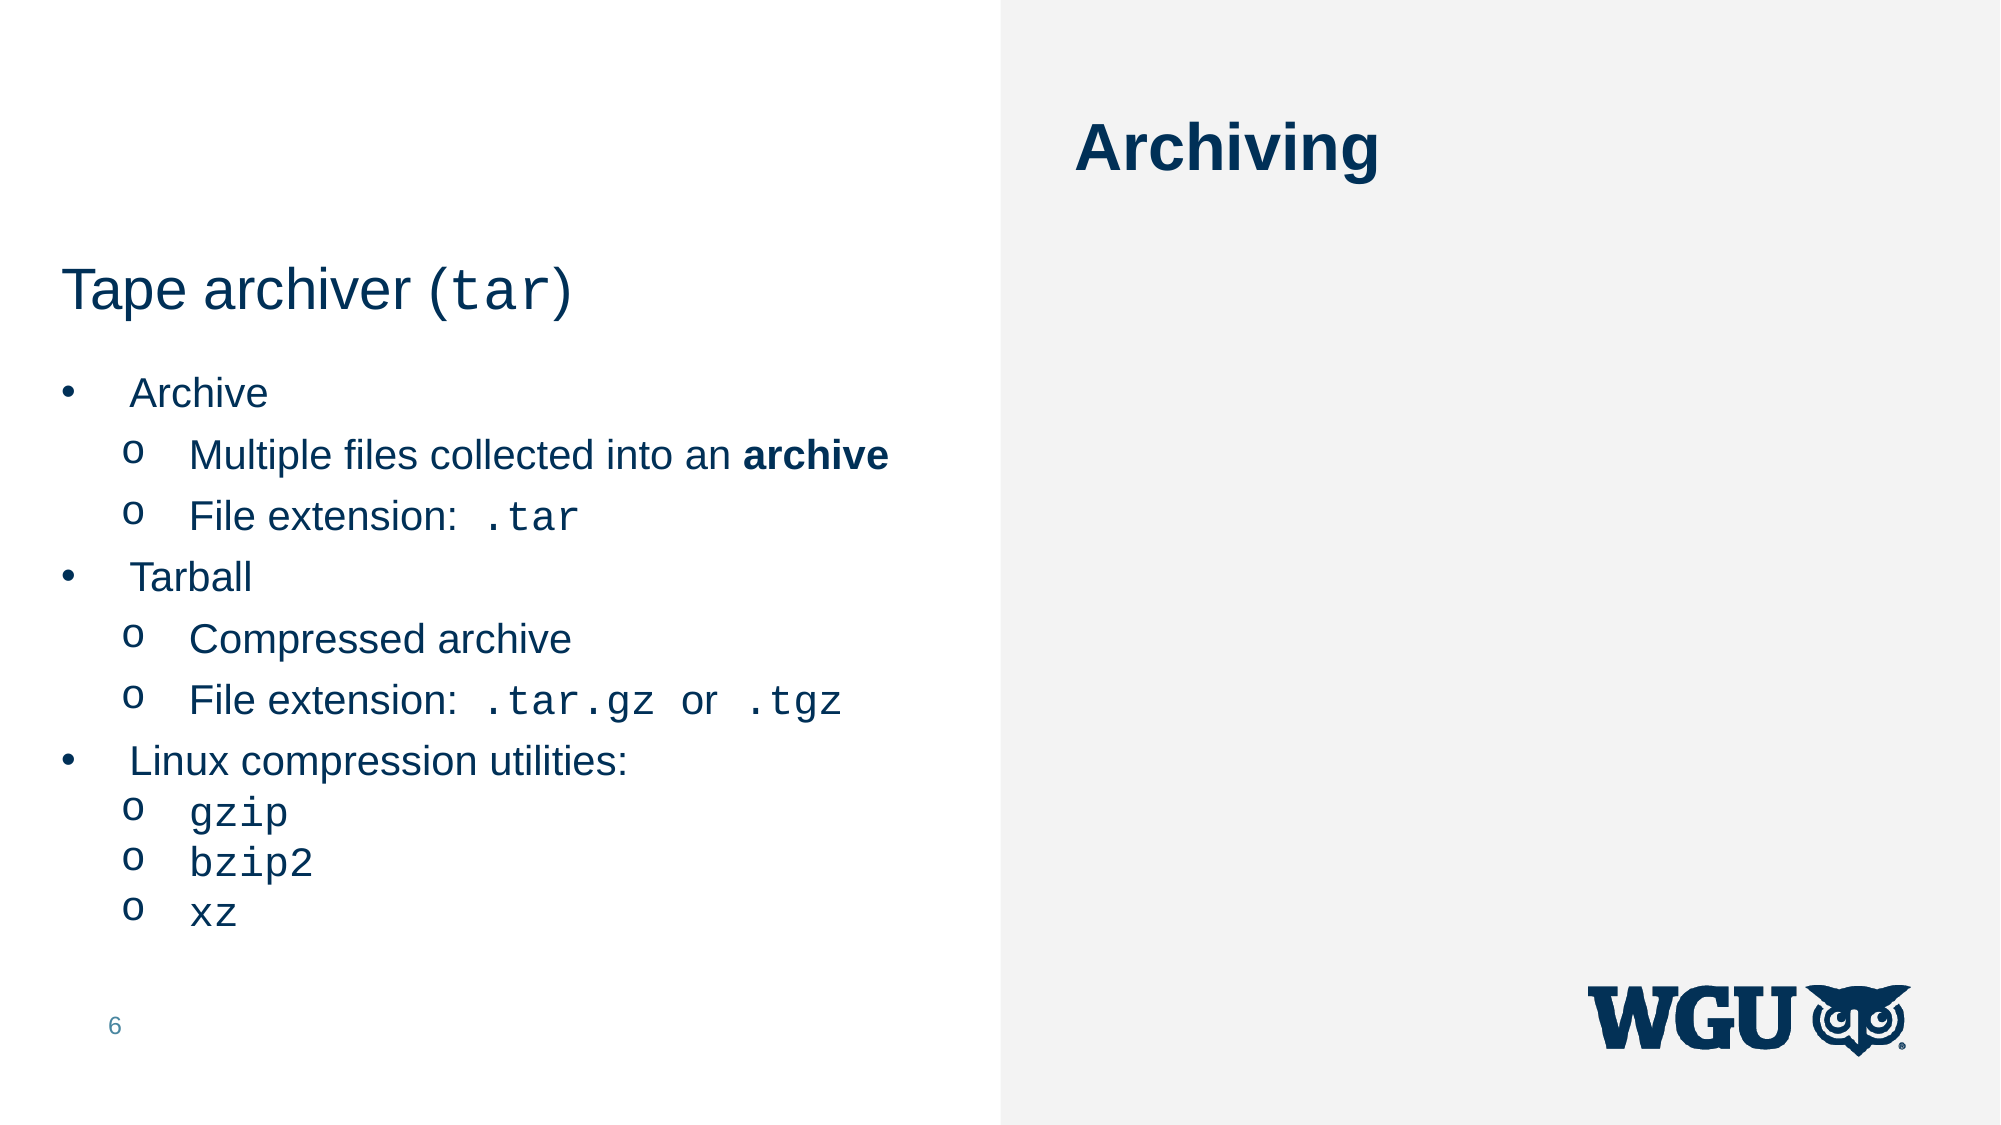

# Archiving
Tape archiver (tar)

Archive
Multiple files collected into an archive
File extension:  .tar
Tarball
Compressed archive
File extension:  .tar.gz or .tgz
Linux compression utilities:
gzip
bzip2
xz
6